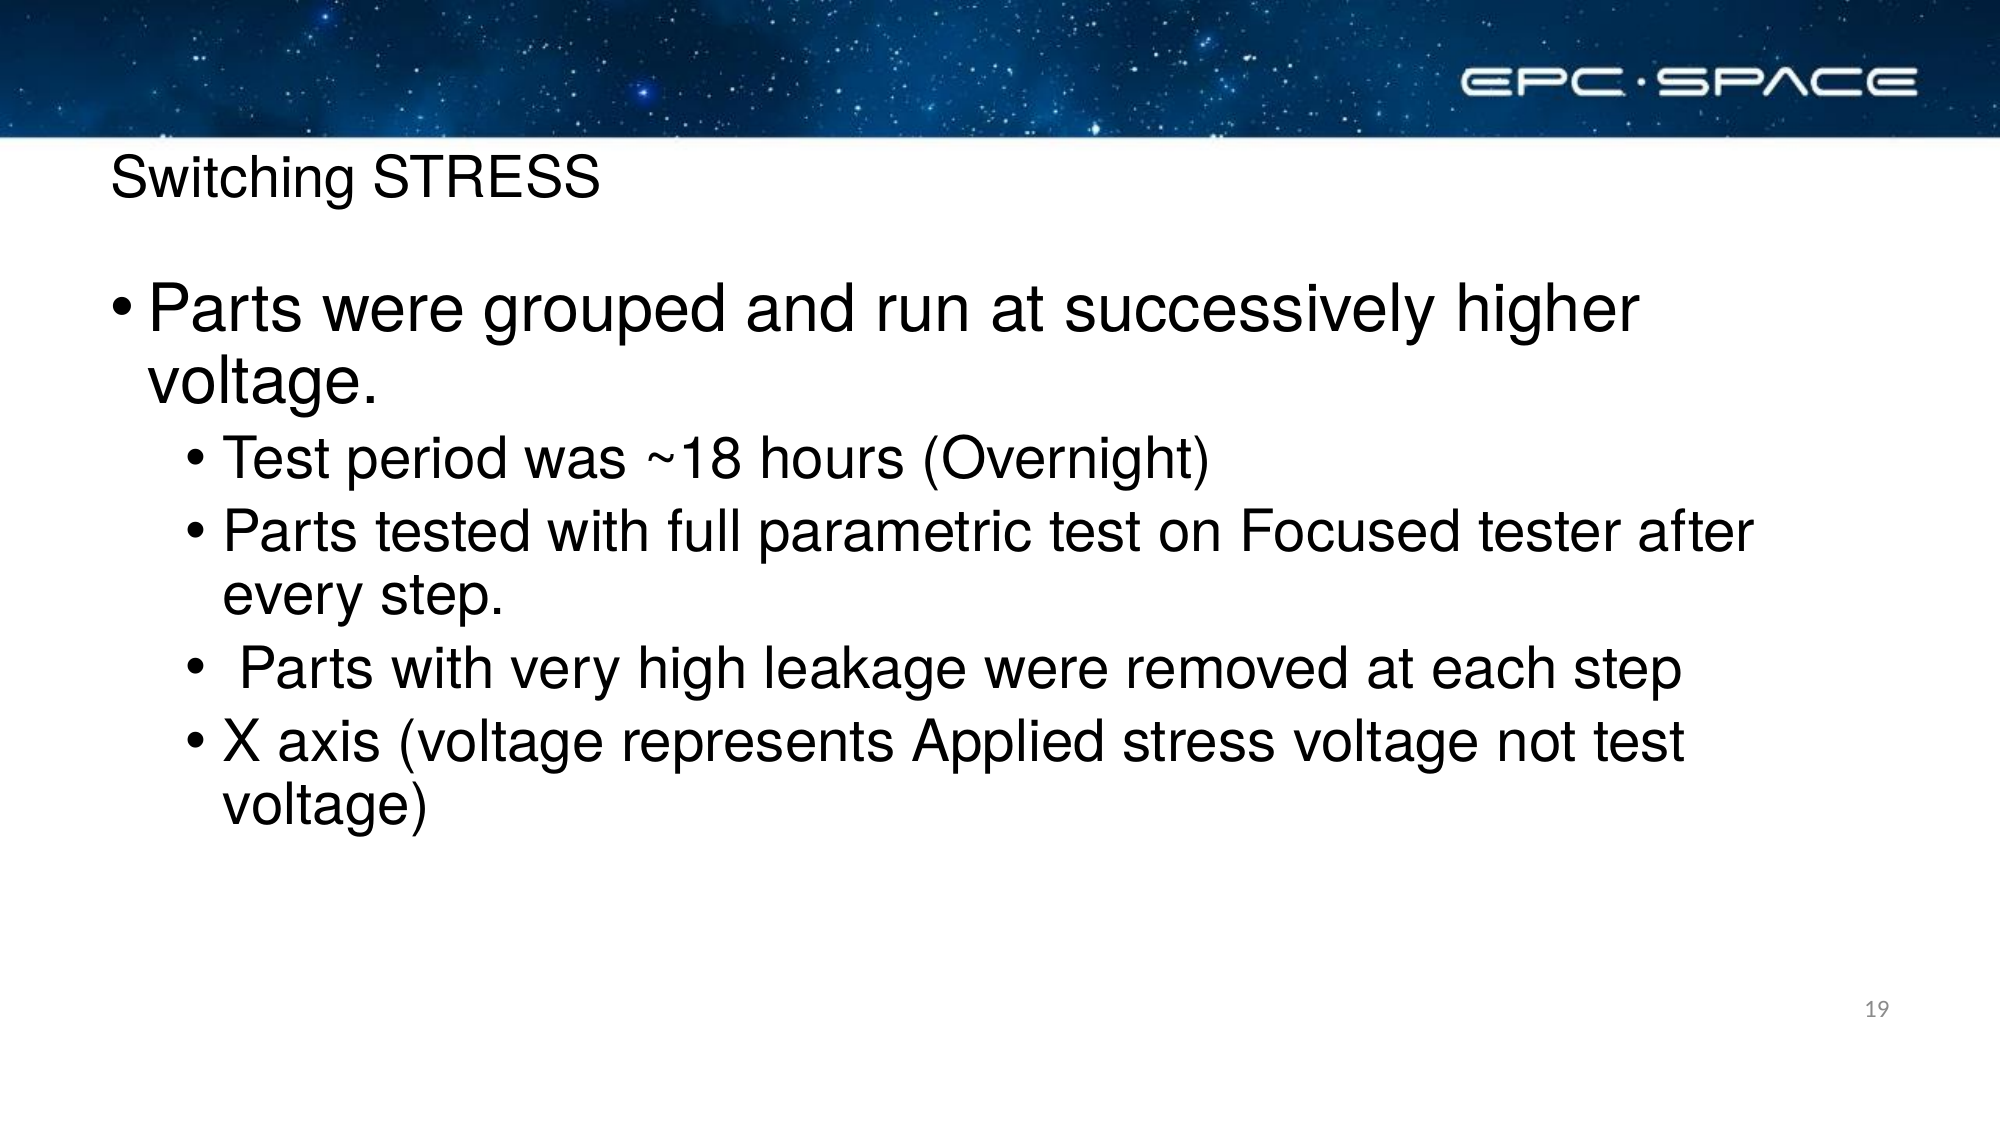

# Switching STRESS
Parts were grouped and run at successively higher voltage.
Test period was ~18 hours (Overnight)
Parts tested with full parametric test on Focused tester after every step.
 Parts with very high leakage were removed at each step
X axis (voltage represents Applied stress voltage not test voltage)
19